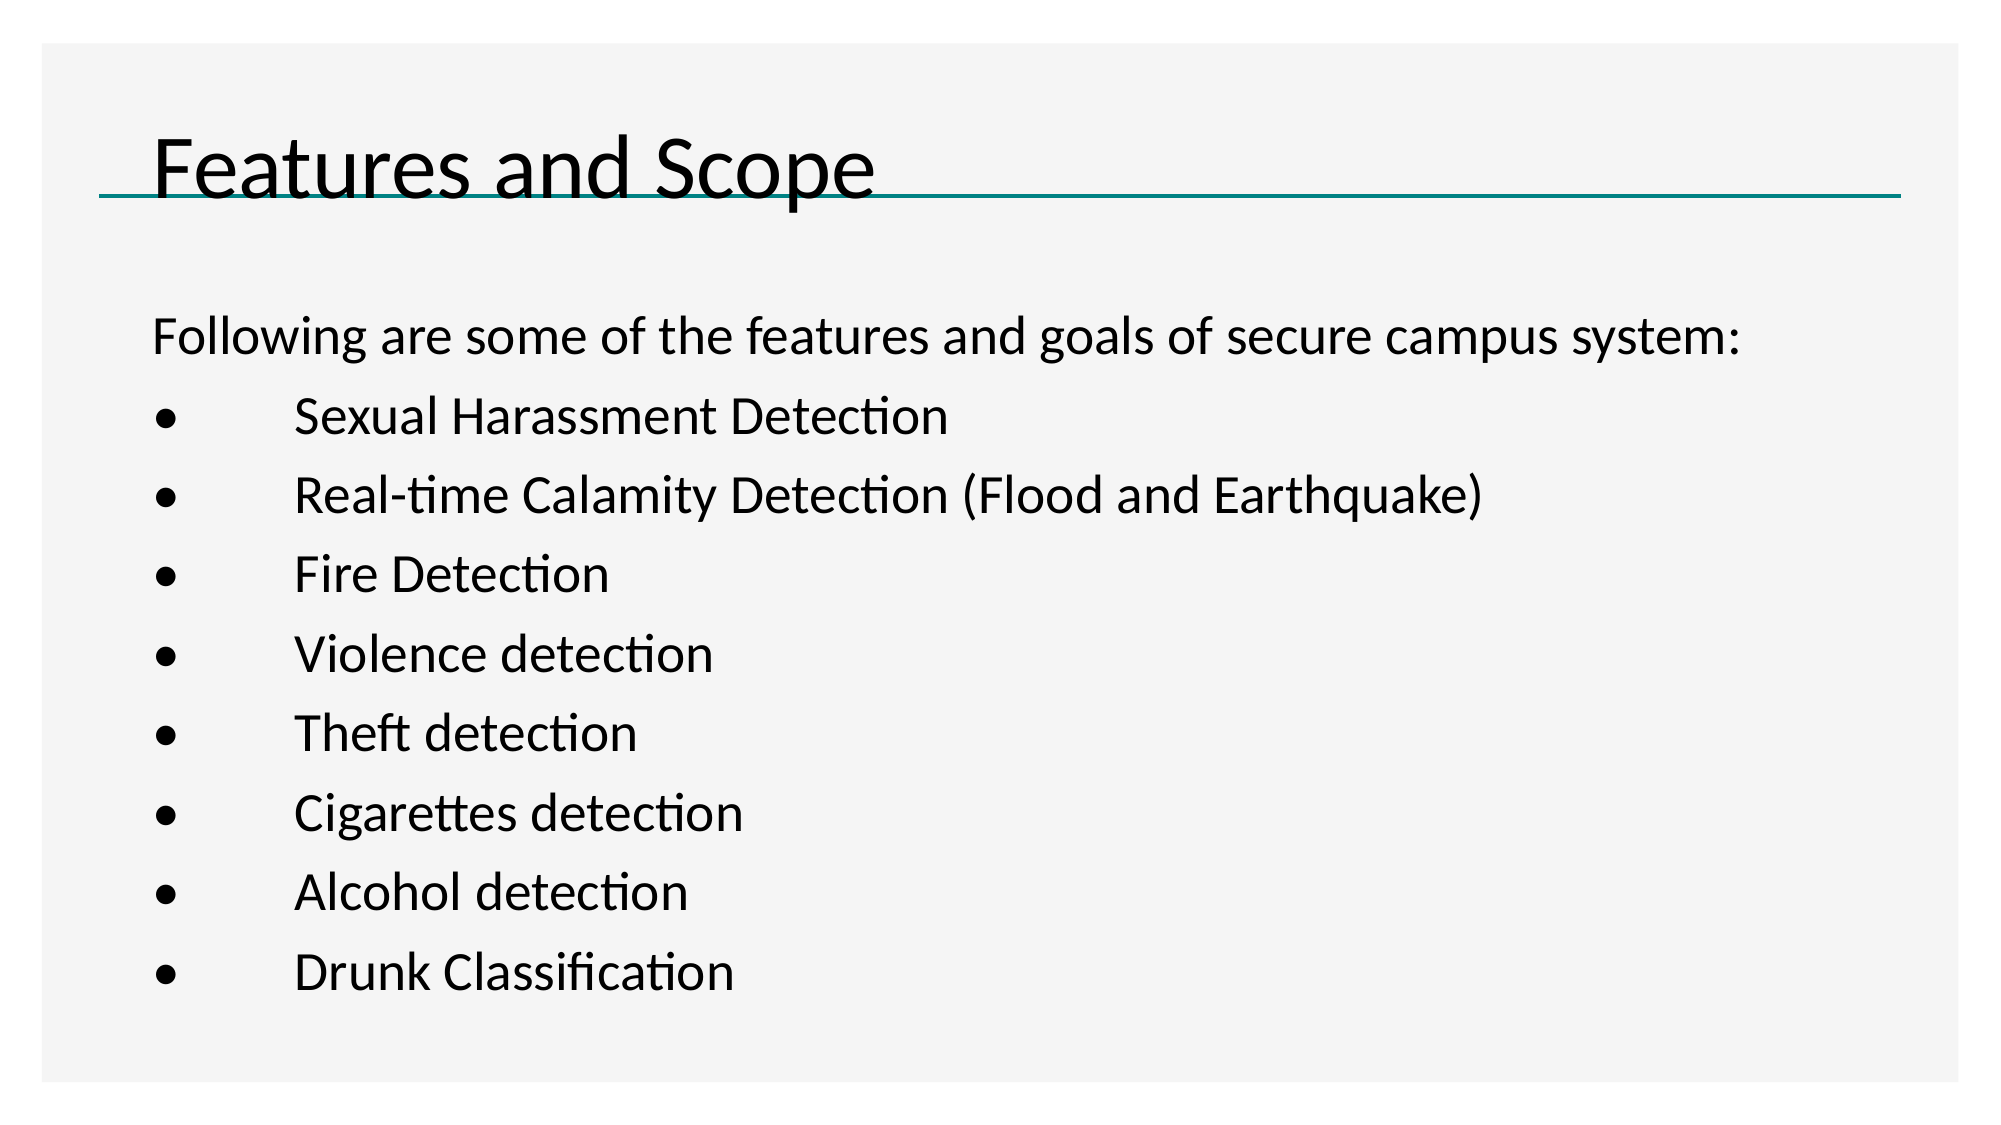

# Features and Scope
Following are some of the features and goals of secure campus system:
•	Sexual Harassment Detection
•	Real-time Calamity Detection (Flood and Earthquake)
•	Fire Detection
•	Violence detection
•	Theft detection
•	Cigarettes detection
•	Alcohol detection
•	Drunk Classification